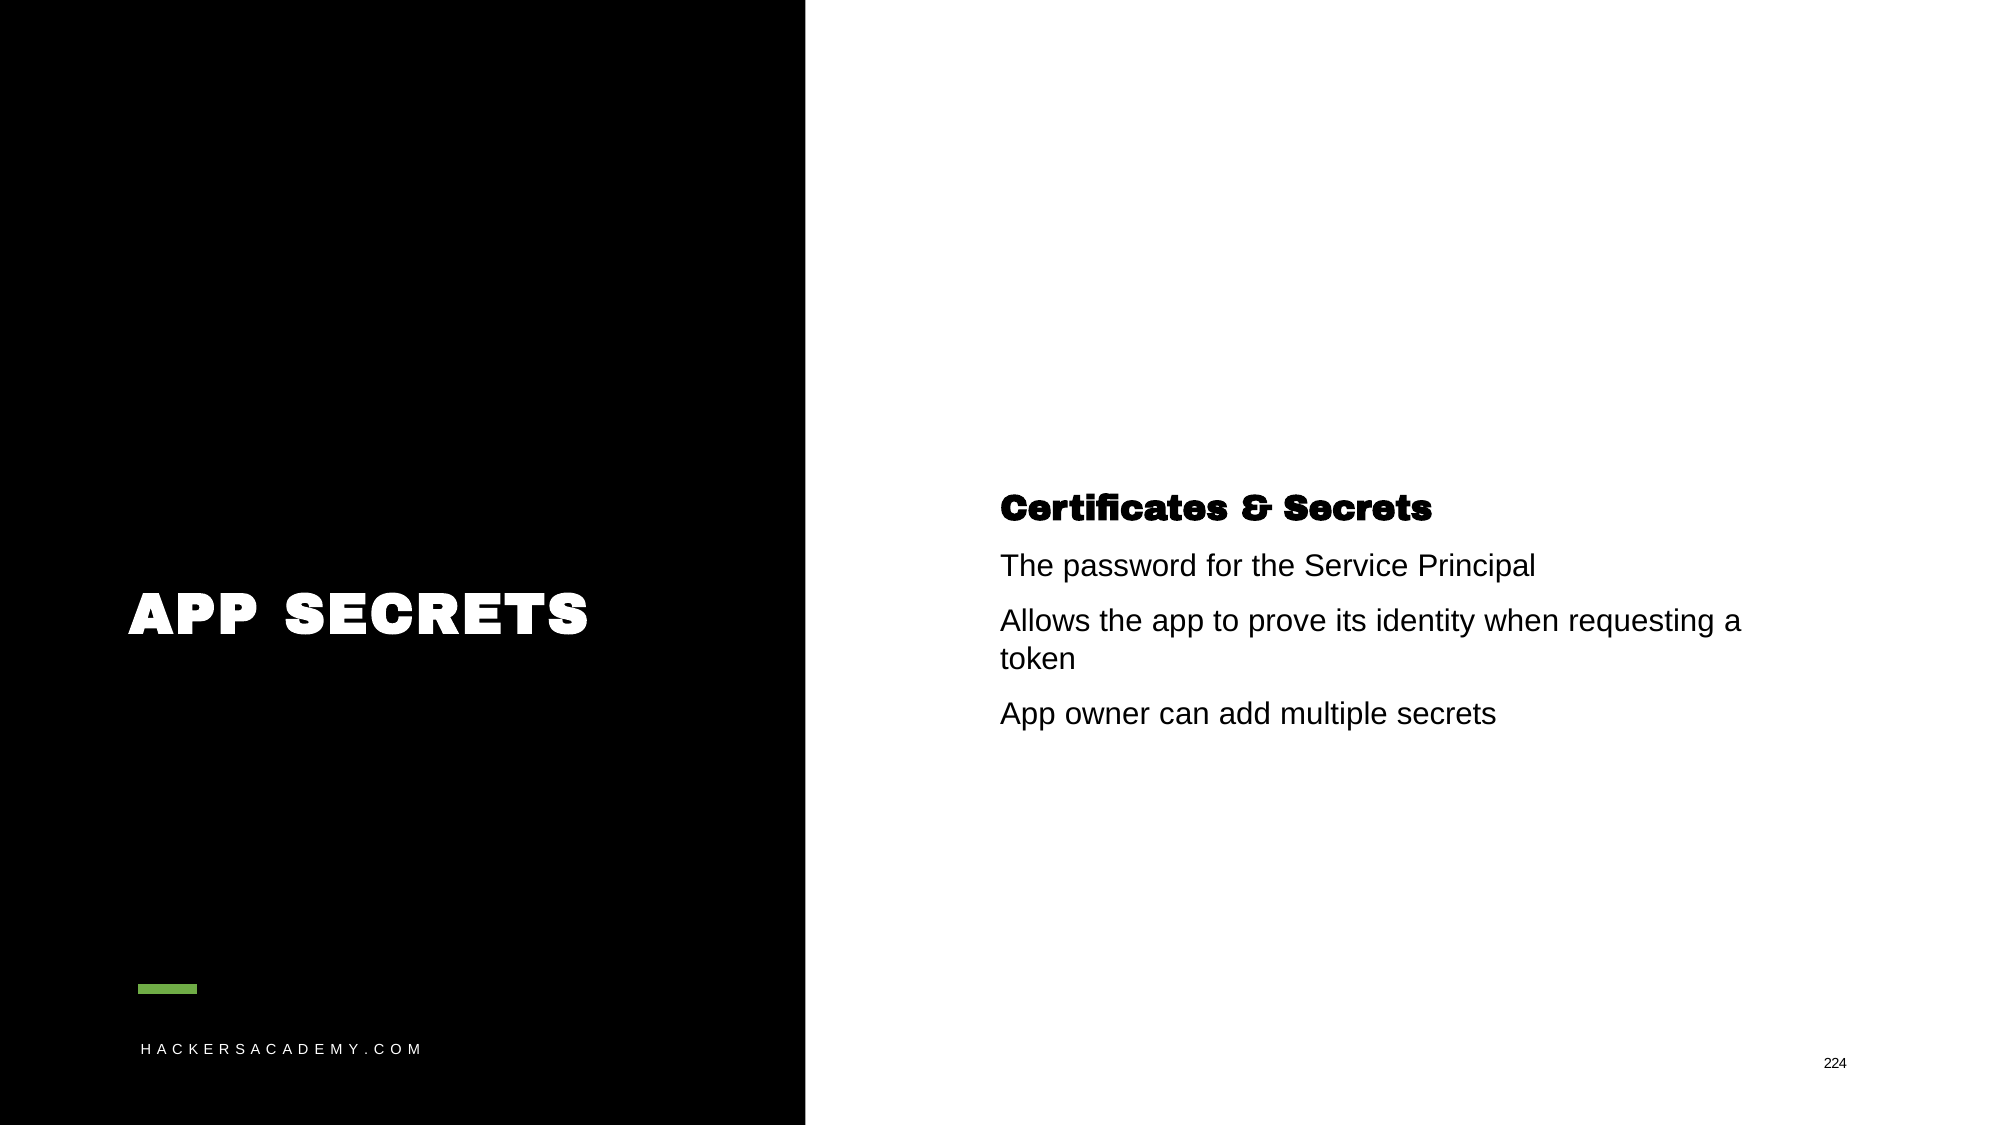

# Certificates & Secrets
The password for the Service Principal
Allows the app to prove its identity when requesting a token
App owner can add multiple secrets
APP SECRETS
H A C K E R S A C A D E M Y . C O M
224